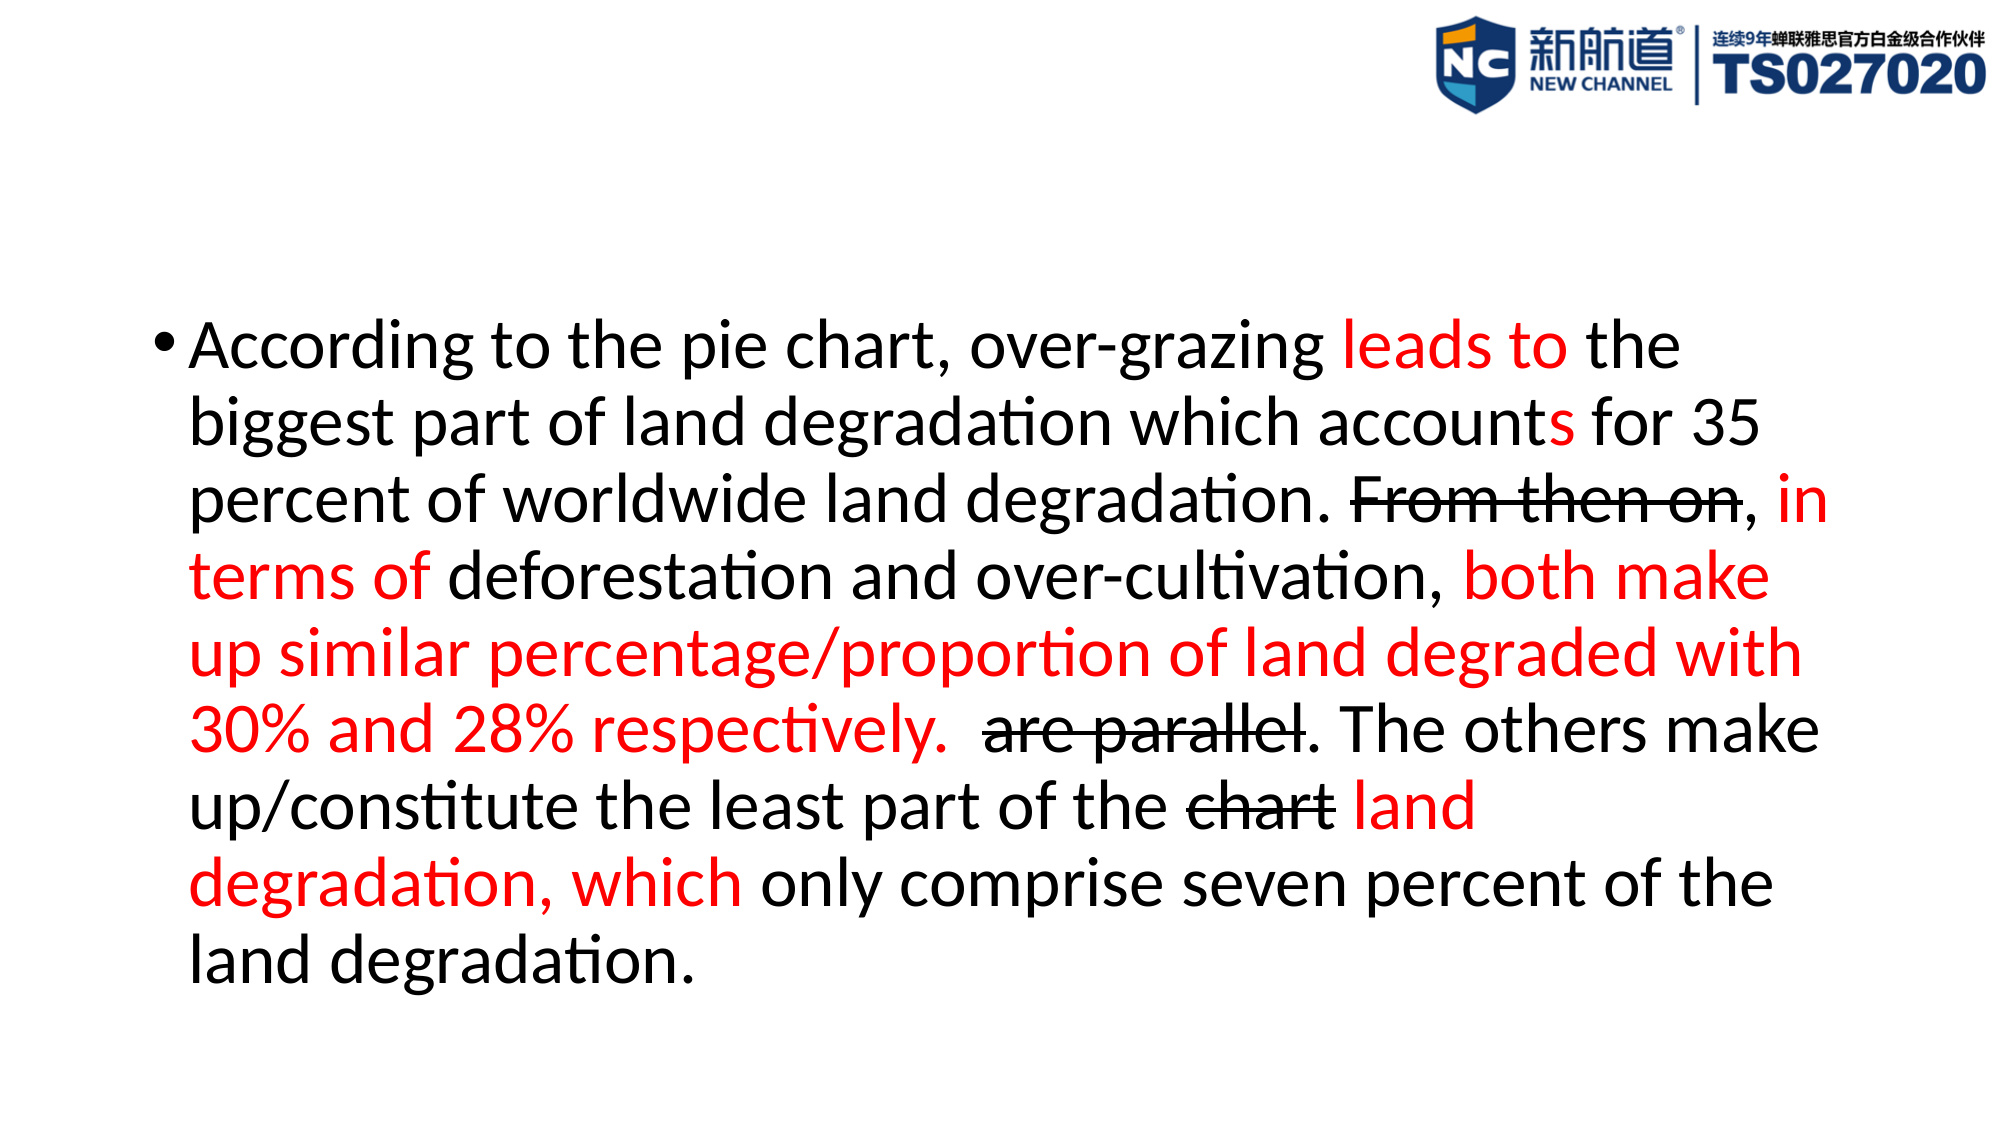

#
According to the pie chart, over-grazing leads to the biggest part of land degradation which accounts for 35 percent of worldwide land degradation. From then on, in terms of deforestation and over-cultivation, both make up similar percentage/proportion of land degraded with 30% and 28% respectively.  are parallel. The others make up/constitute the least part of the chart land degradation, which only comprise seven percent of the land degradation.